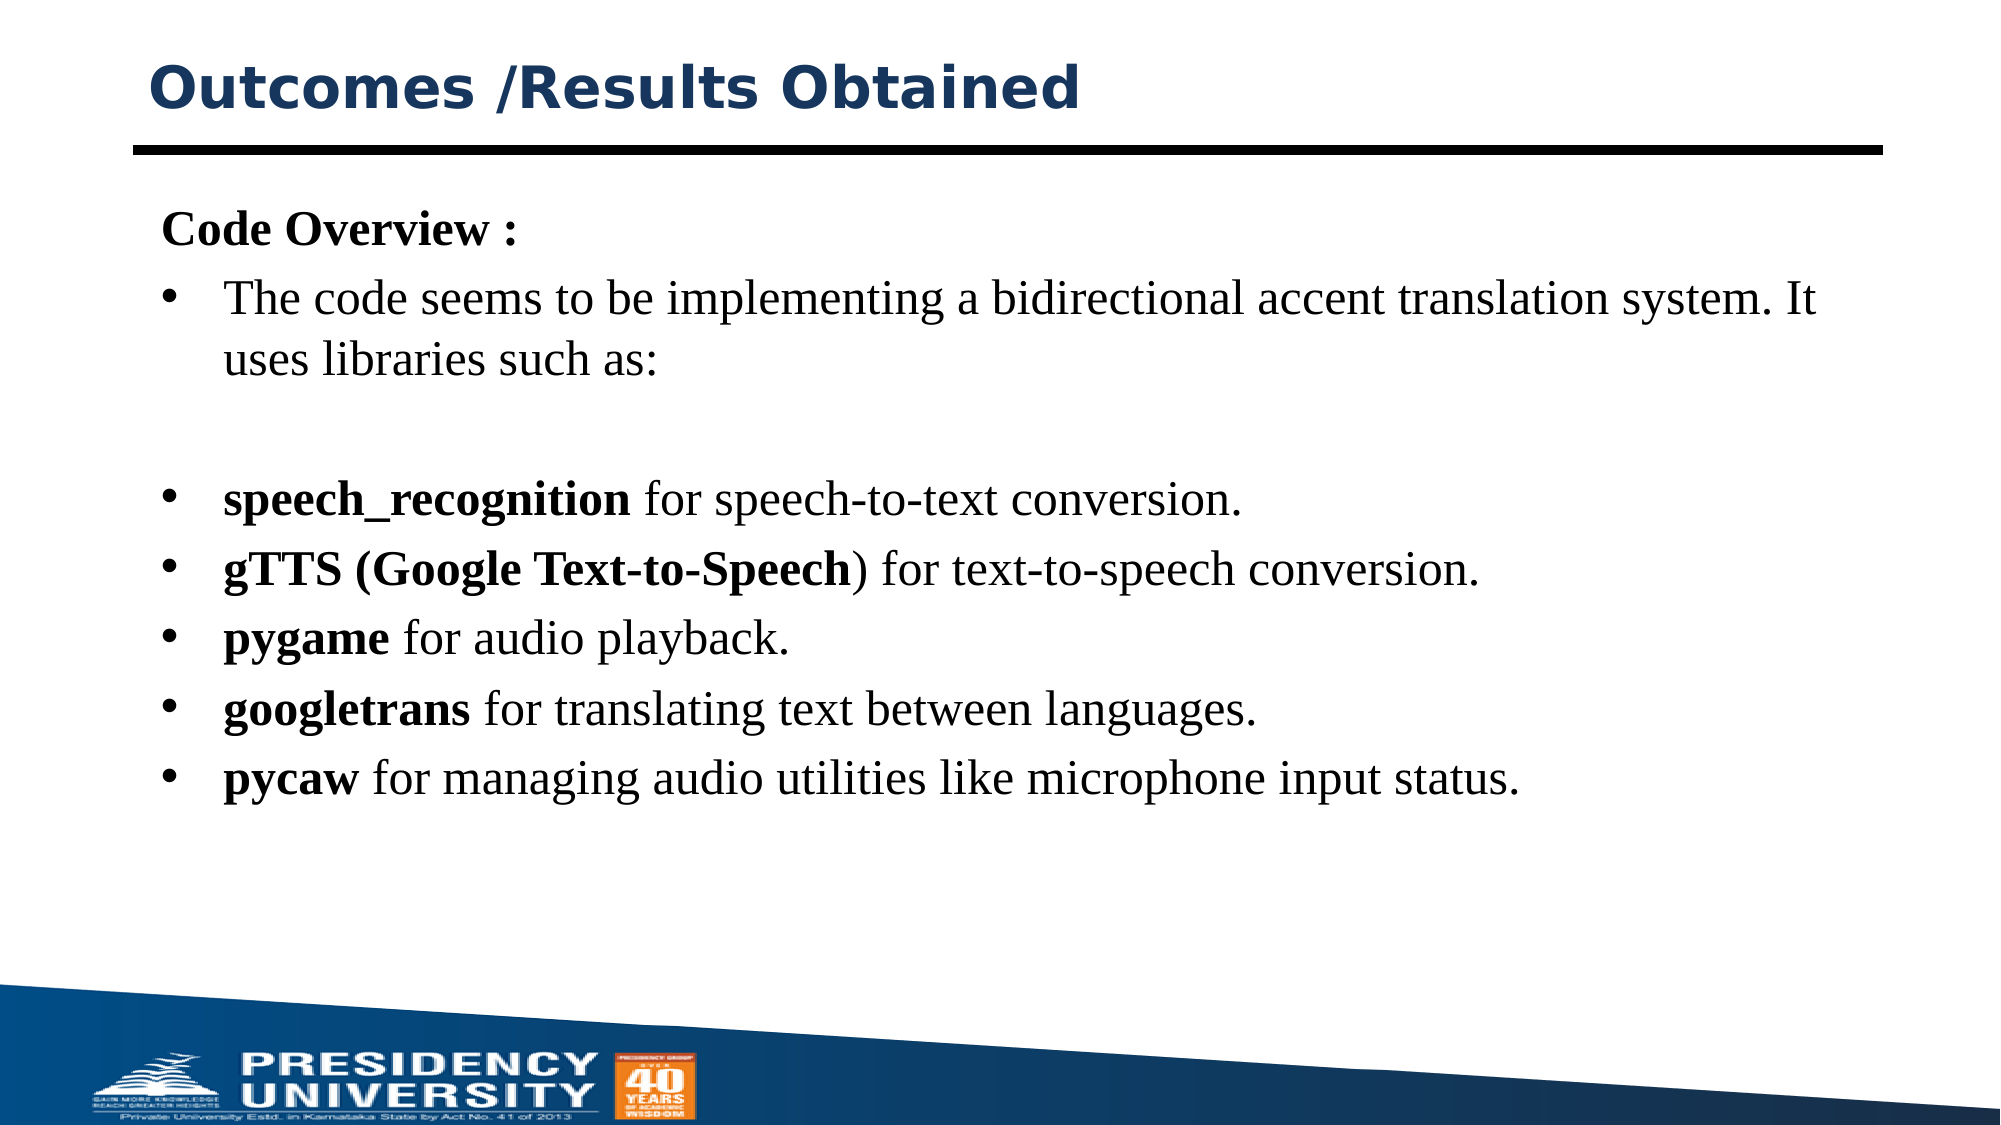

# Outcomes /Results Obtained
Code Overview :
The code seems to be implementing a bidirectional accent translation system. It uses libraries such as:

speech_recognition for speech-to-text conversion.
gTTS (Google Text-to-Speech) for text-to-speech conversion.
pygame for audio playback.
googletrans for translating text between languages.
pycaw for managing audio utilities like microphone input status.